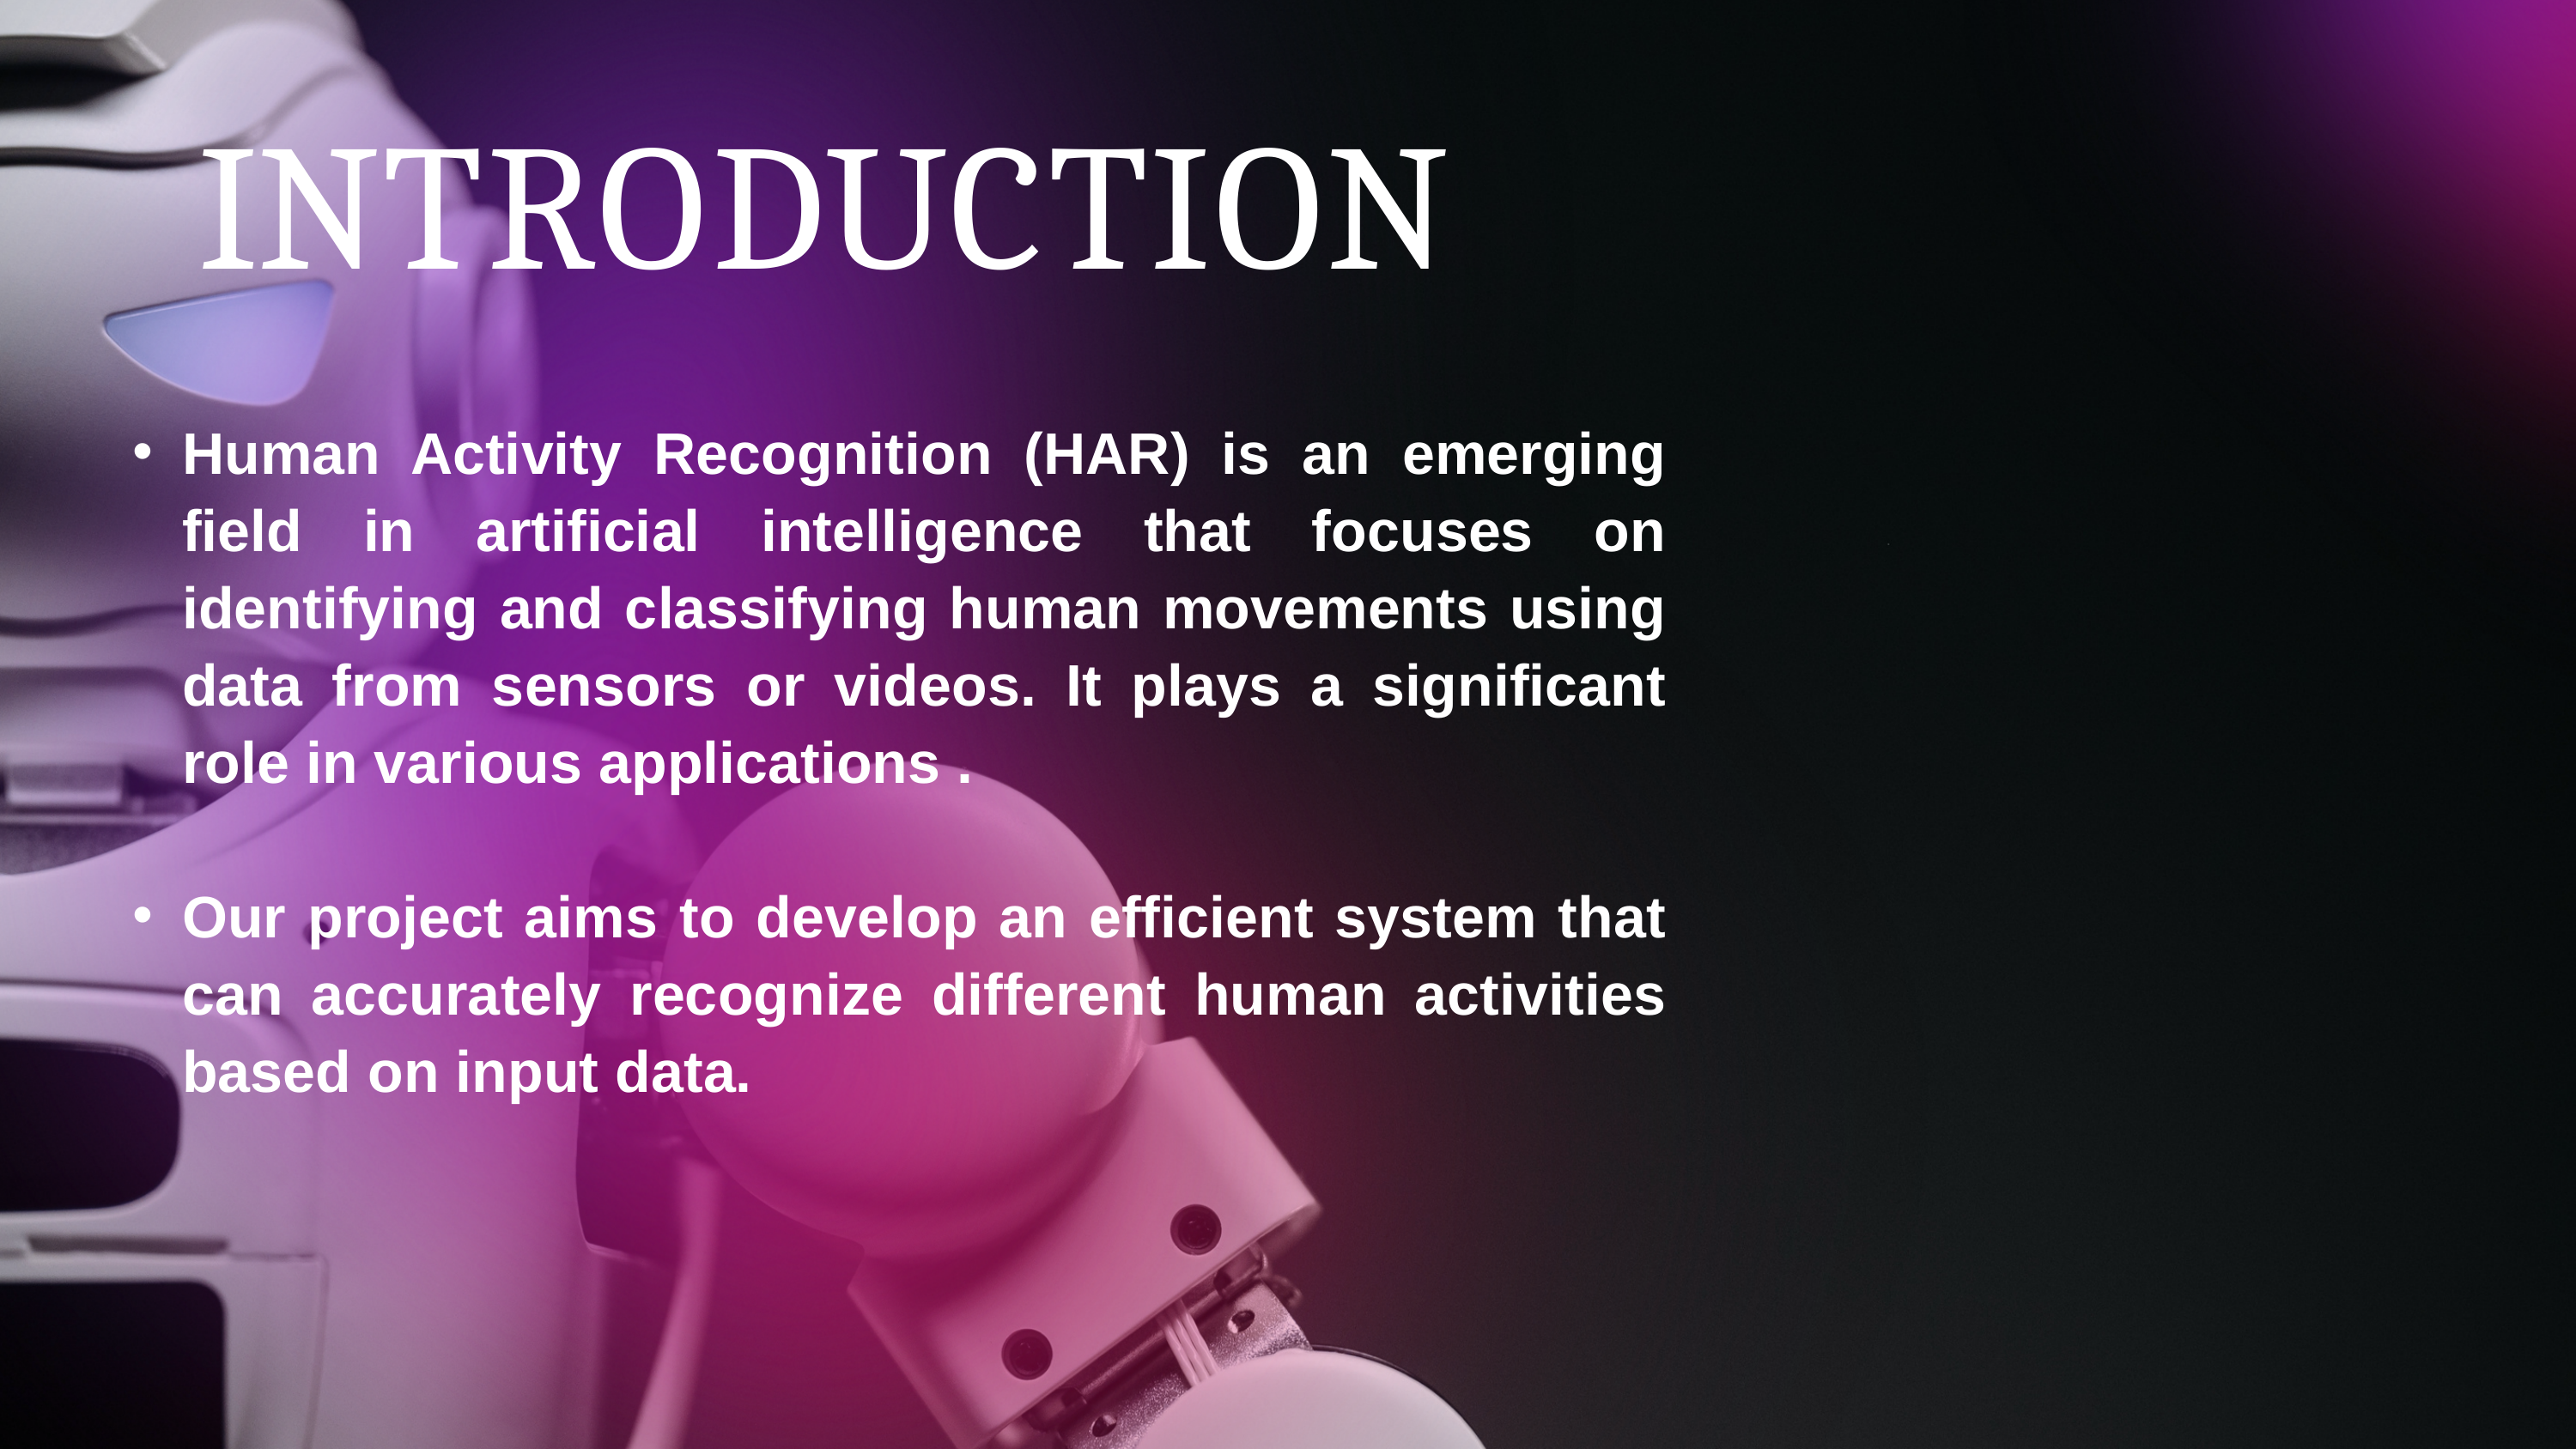

INTRODUCTION

Human Activity Recognition (HAR) is an emerging field in artificial intelligence that focuses on identifying and classifying human movements using data from sensors or videos. It plays a significant role in various applications .

Our project aims to develop an efficient system that can accurately recognize different human activities based on input data.